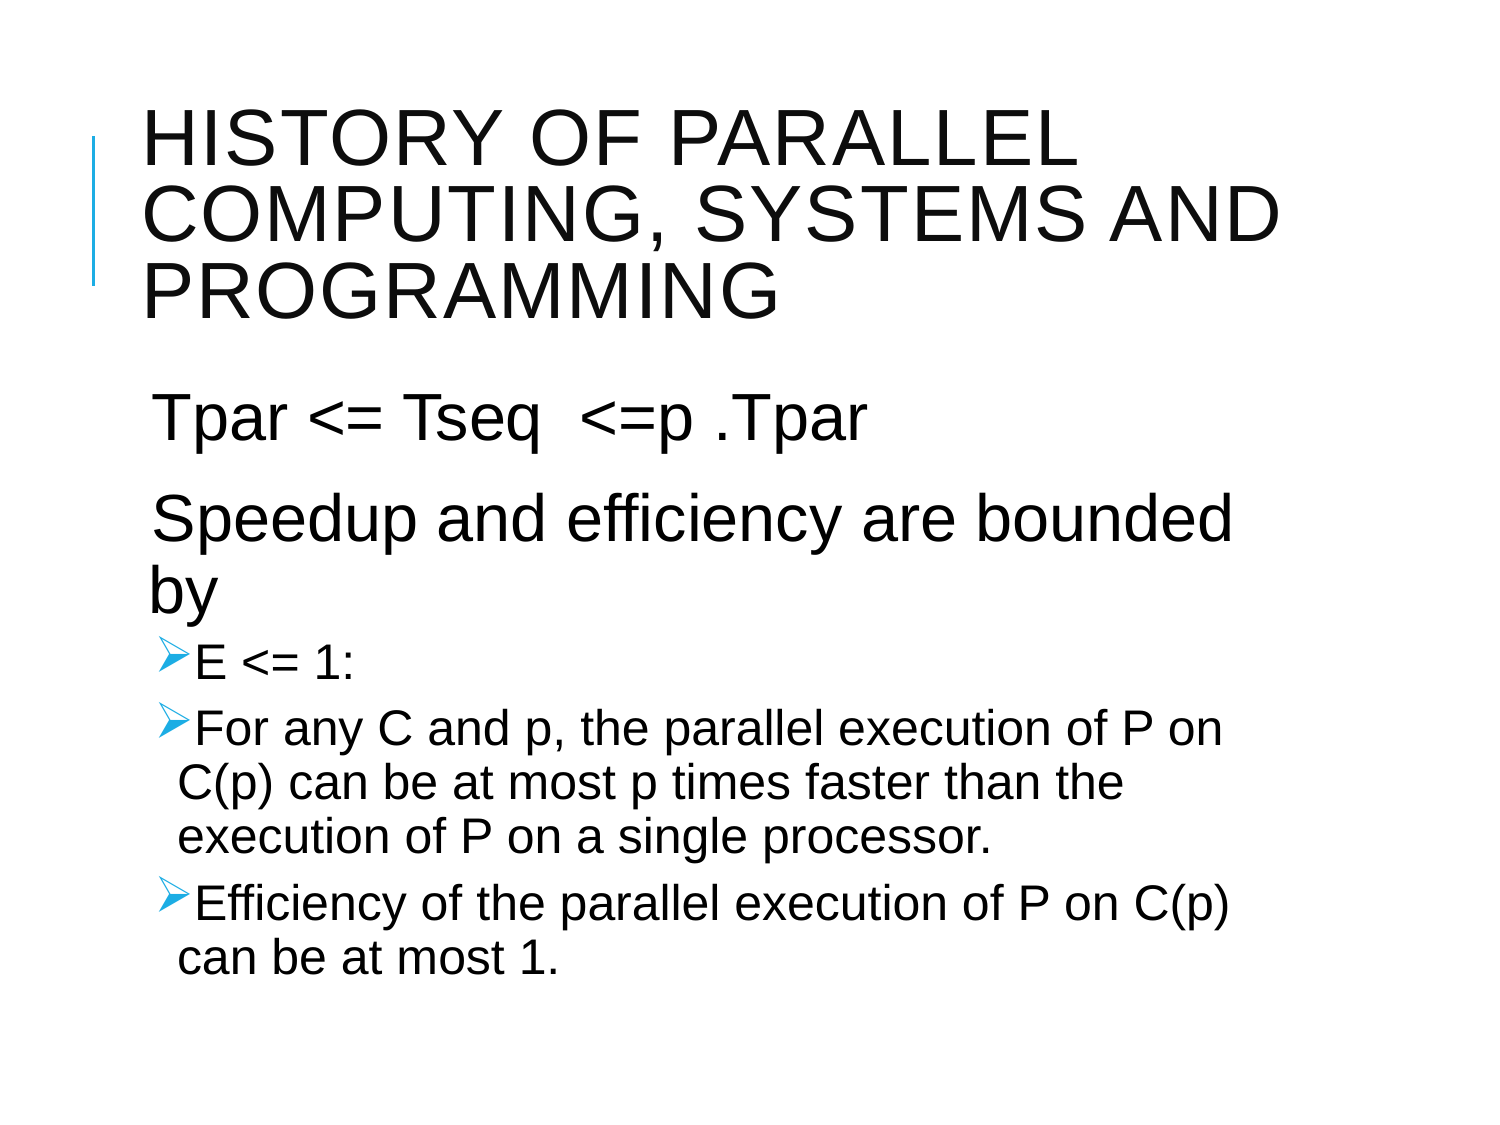

# History of parallel computing, systems and programming
Tpar <= Tseq  <=p .Tpar
Speedup and efficiency are bounded by
E <= 1:
For any C and p, the parallel execution of P on C(p) can be at most p times faster than the execution of P on a single processor.
Efficiency of the parallel execution of P on C(p) can be at most 1.